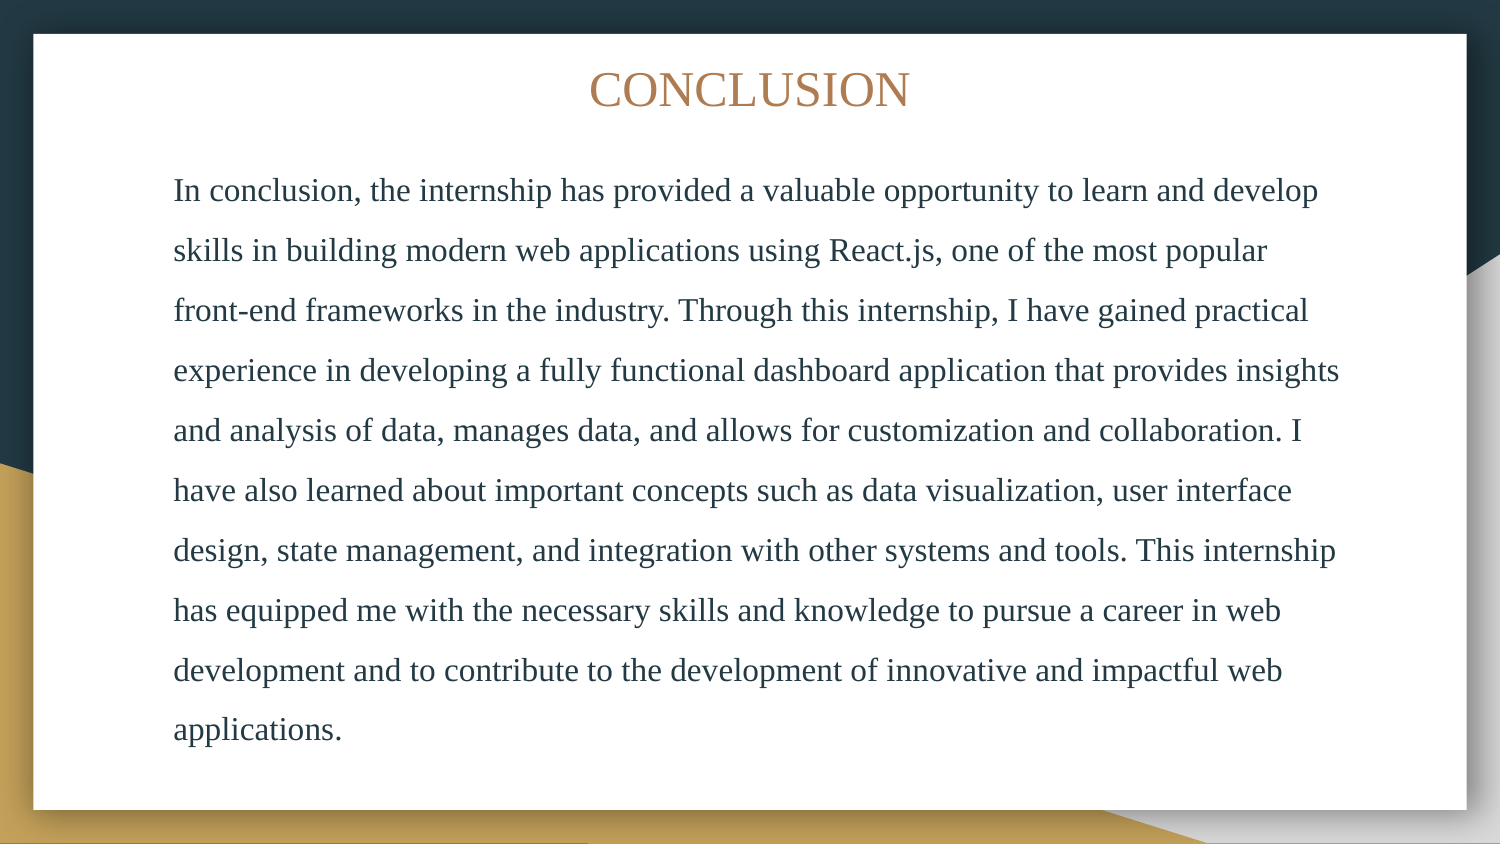

# CONCLUSION
In conclusion, the internship has provided a valuable opportunity to learn and develop skills in building modern web applications using React.js, one of the most popular front-end frameworks in the industry. Through this internship, I have gained practical experience in developing a fully functional dashboard application that provides insights and analysis of data, manages data, and allows for customization and collaboration. I have also learned about important concepts such as data visualization, user interface design, state management, and integration with other systems and tools. This internship has equipped me with the necessary skills and knowledge to pursue a career in web development and to contribute to the development of innovative and impactful web applications.